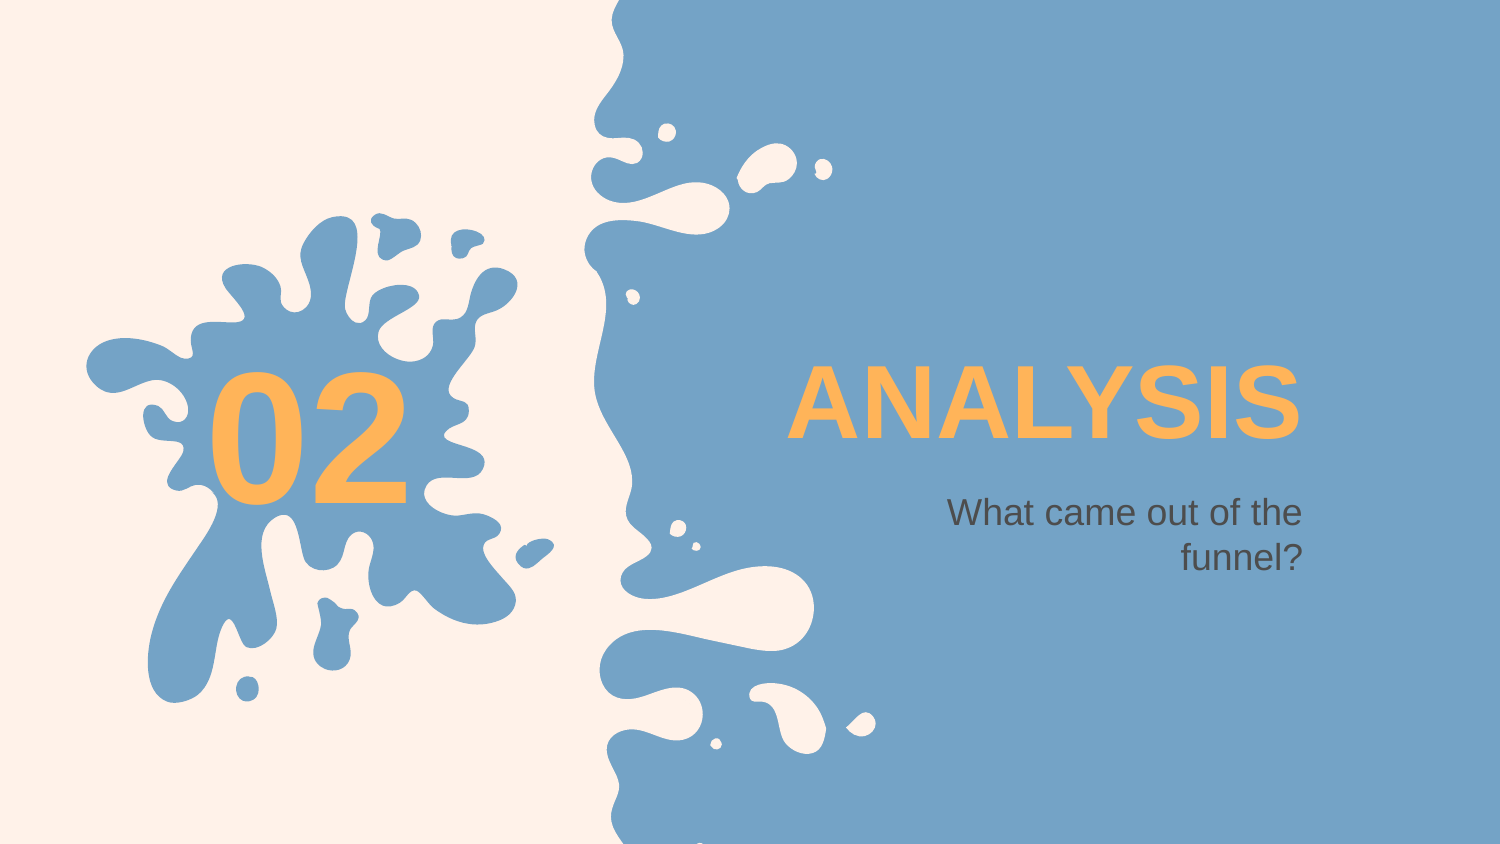

02
# ANALYSIS
What came out of the funnel?